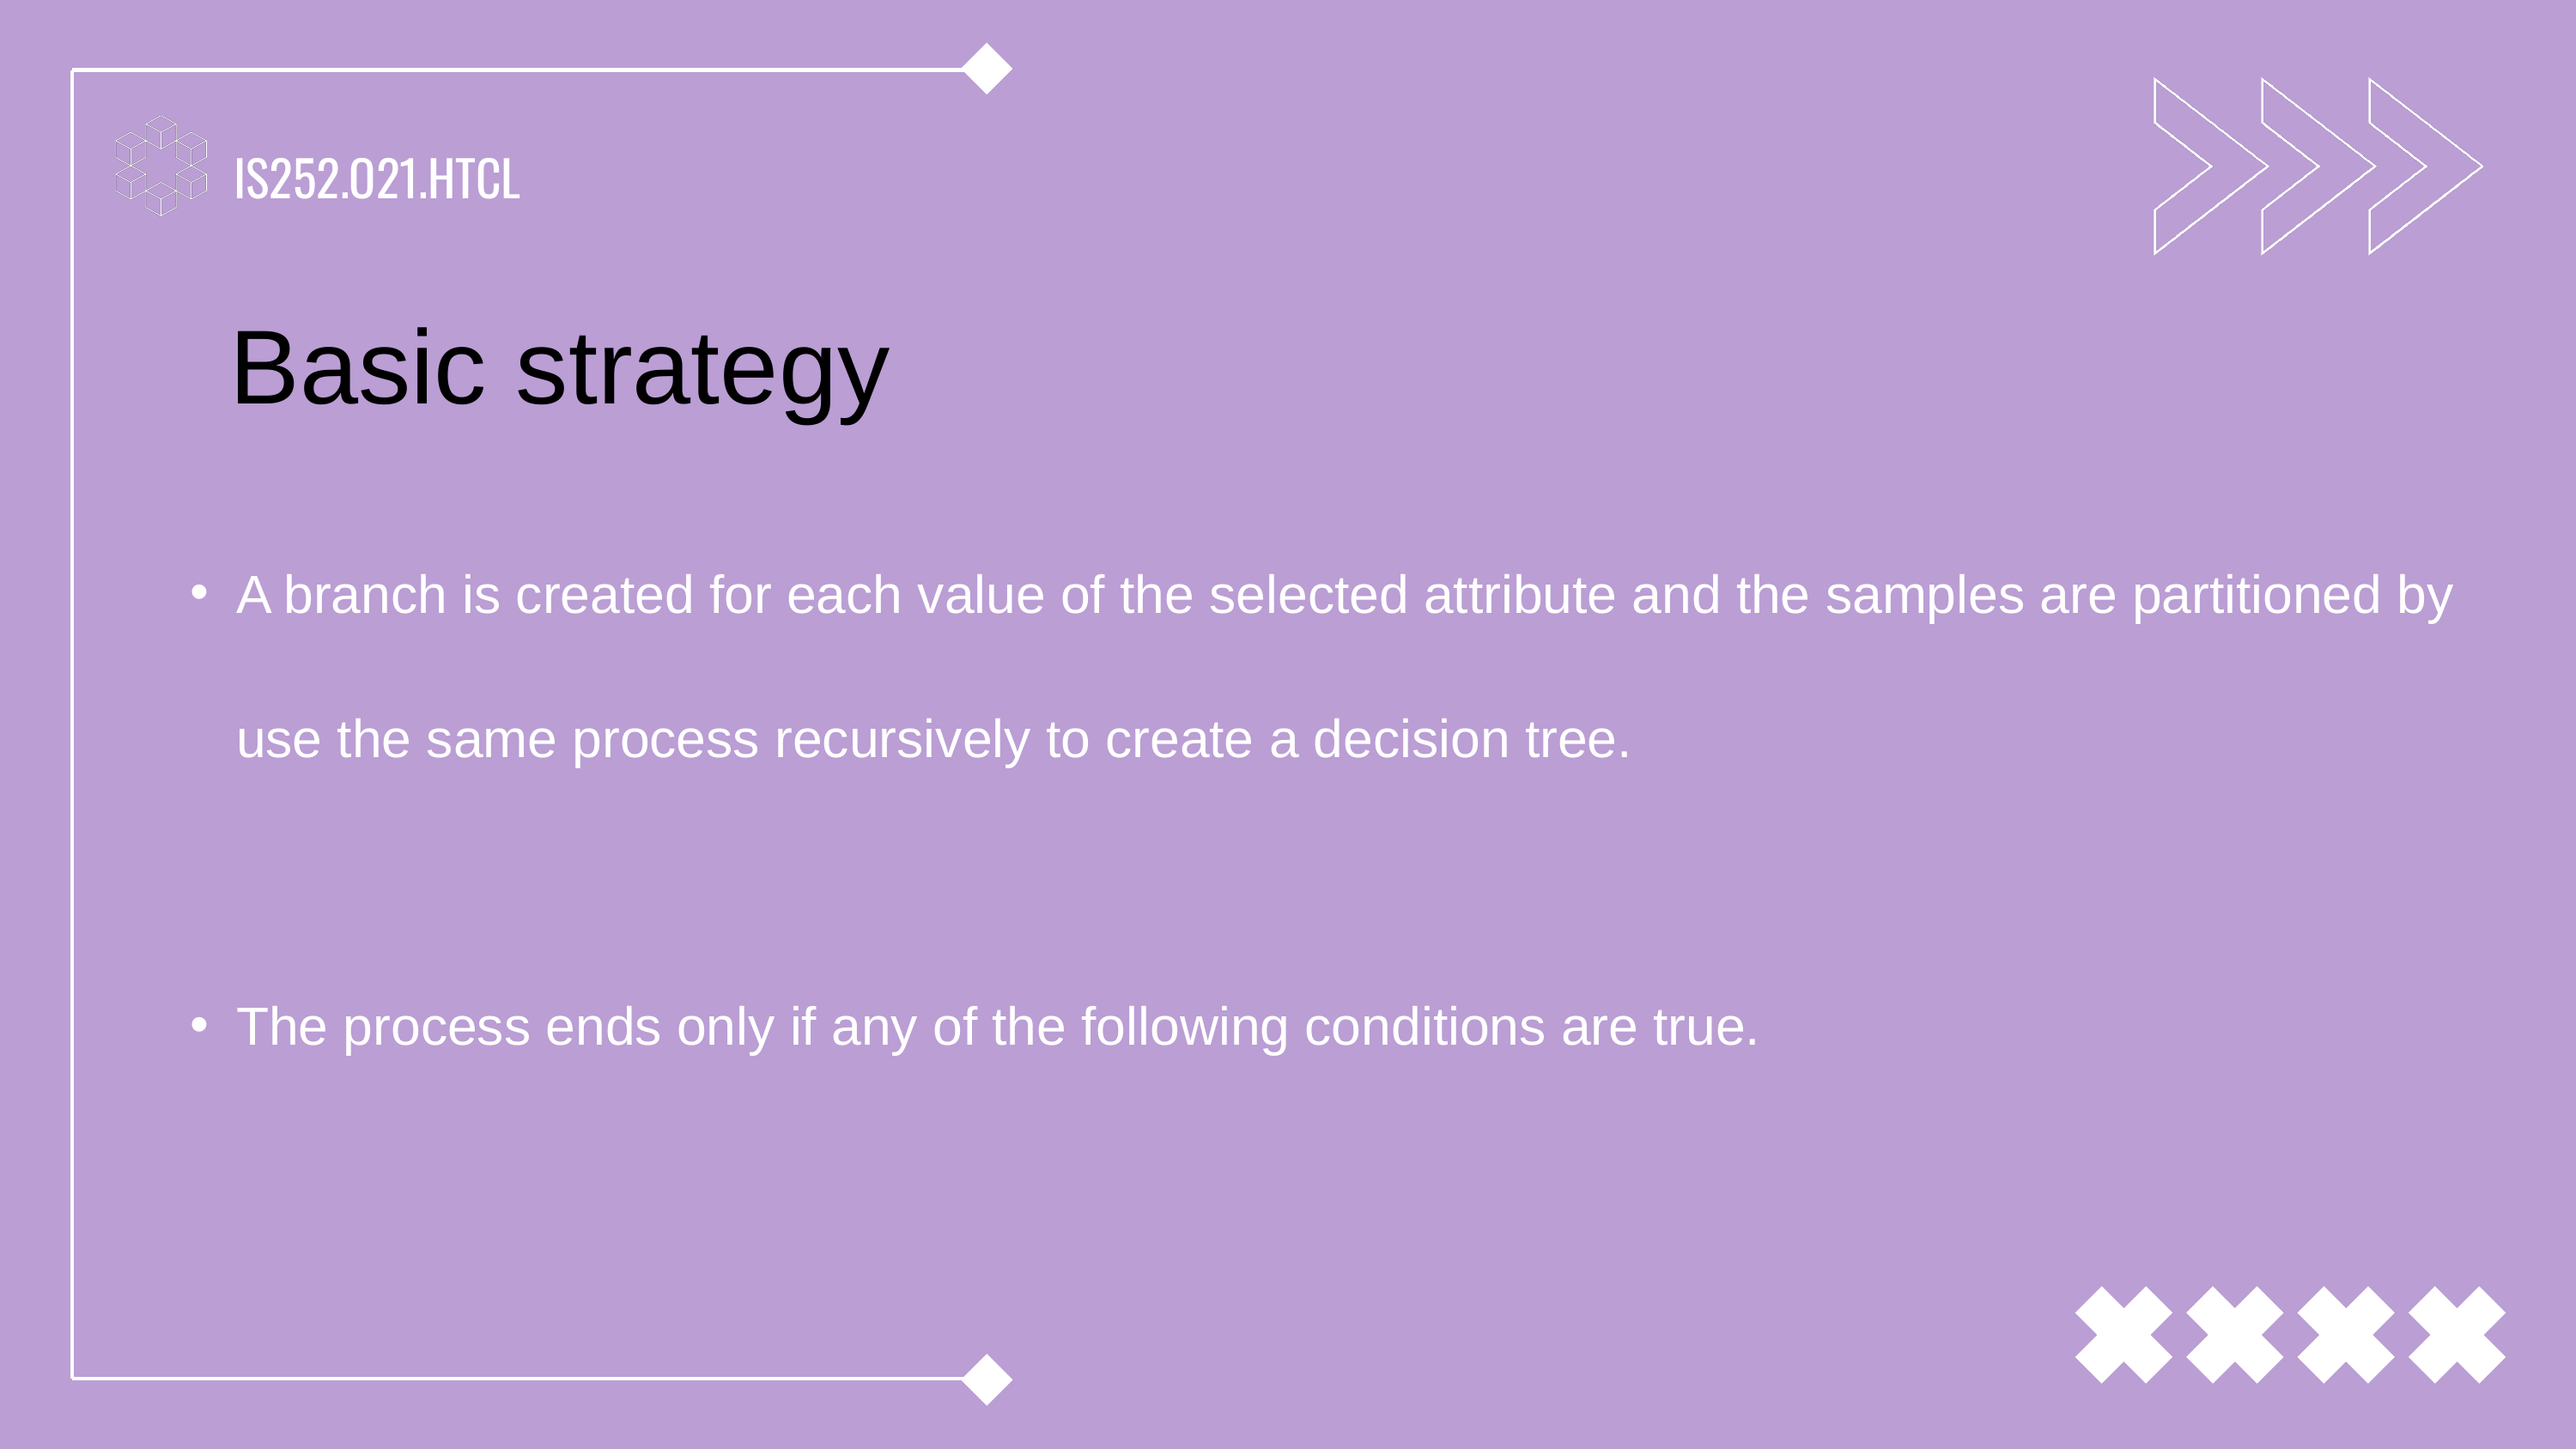

IS252.O21.HTCL
Basic strategy
A branch is created for each value of the selected attribute and the samples are partitioned by use the same process recursively to create a decision tree.

The process ends only if any of the following conditions are true.